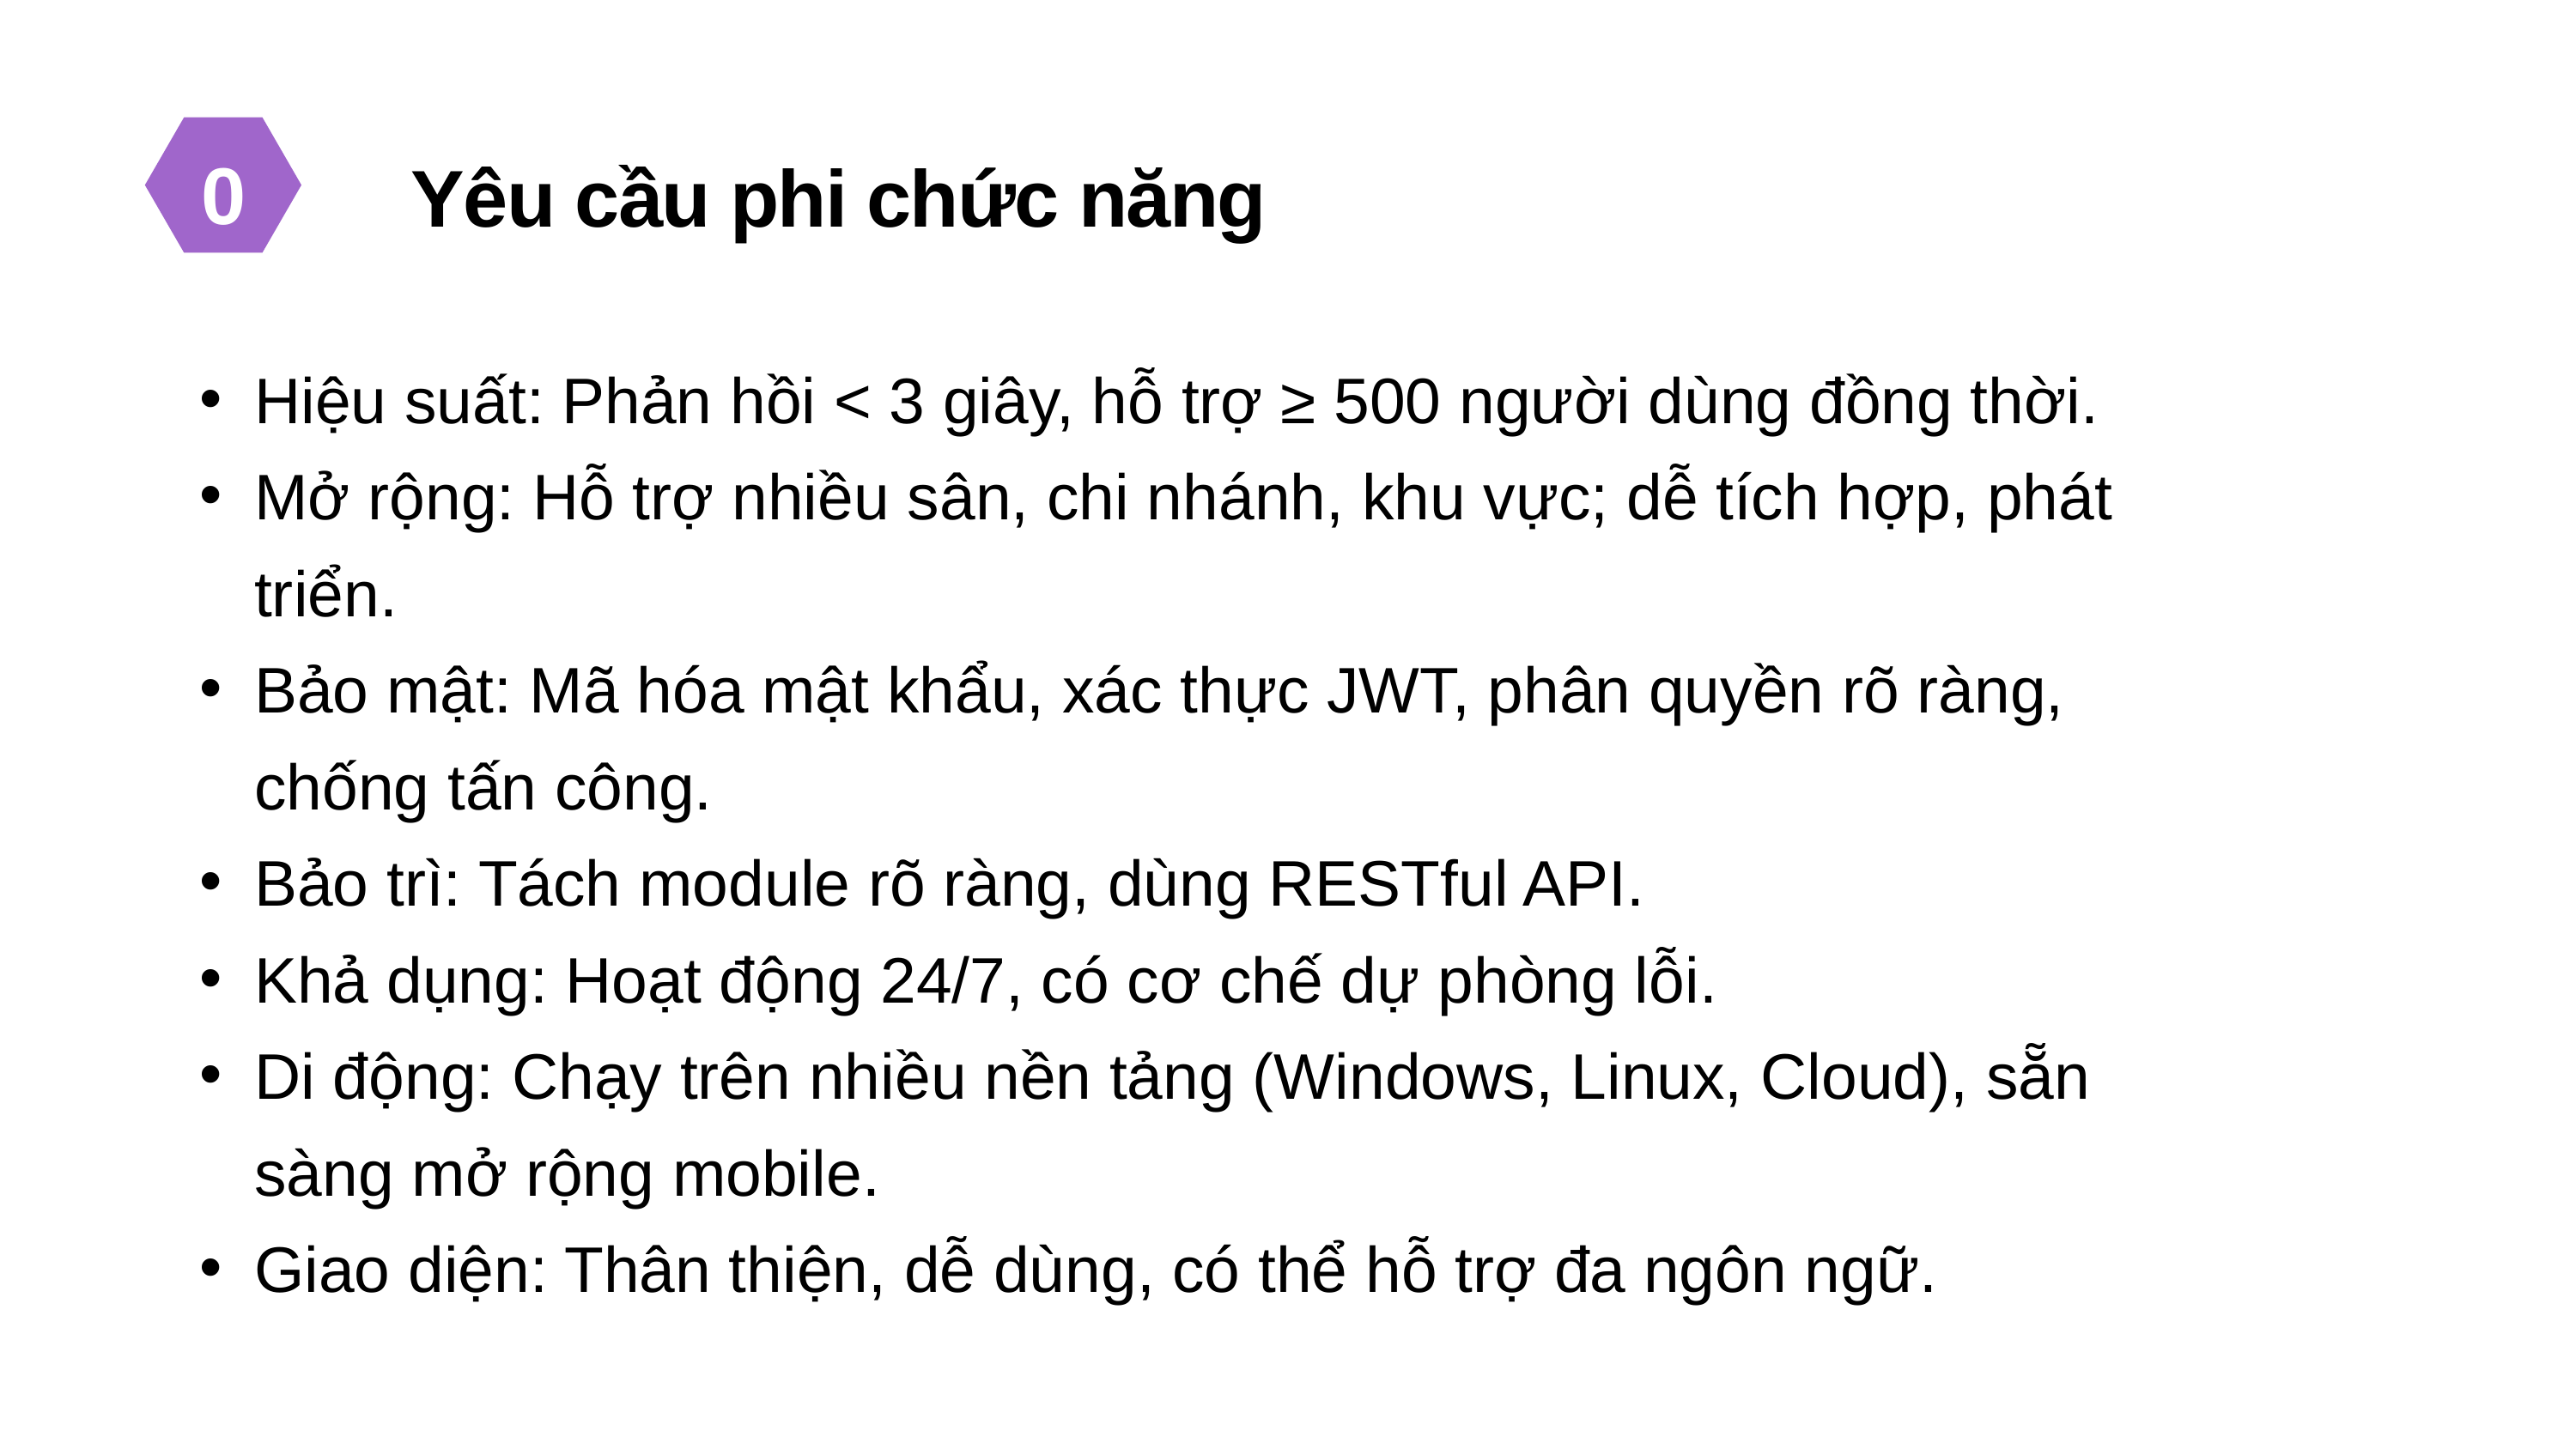

02
Yêu cầu phi chức năng
Hiệu suất: Phản hồi < 3 giây, hỗ trợ ≥ 500 người dùng đồng thời.
Mở rộng: Hỗ trợ nhiều sân, chi nhánh, khu vực; dễ tích hợp, phát triển.
Bảo mật: Mã hóa mật khẩu, xác thực JWT, phân quyền rõ ràng, chống tấn công.
Bảo trì: Tách module rõ ràng, dùng RESTful API.
Khả dụng: Hoạt động 24/7, có cơ chế dự phòng lỗi.
Di động: Chạy trên nhiều nền tảng (Windows, Linux, Cloud), sẵn sàng mở rộng mobile.
Giao diện: Thân thiện, dễ dùng, có thể hỗ trợ đa ngôn ngữ.